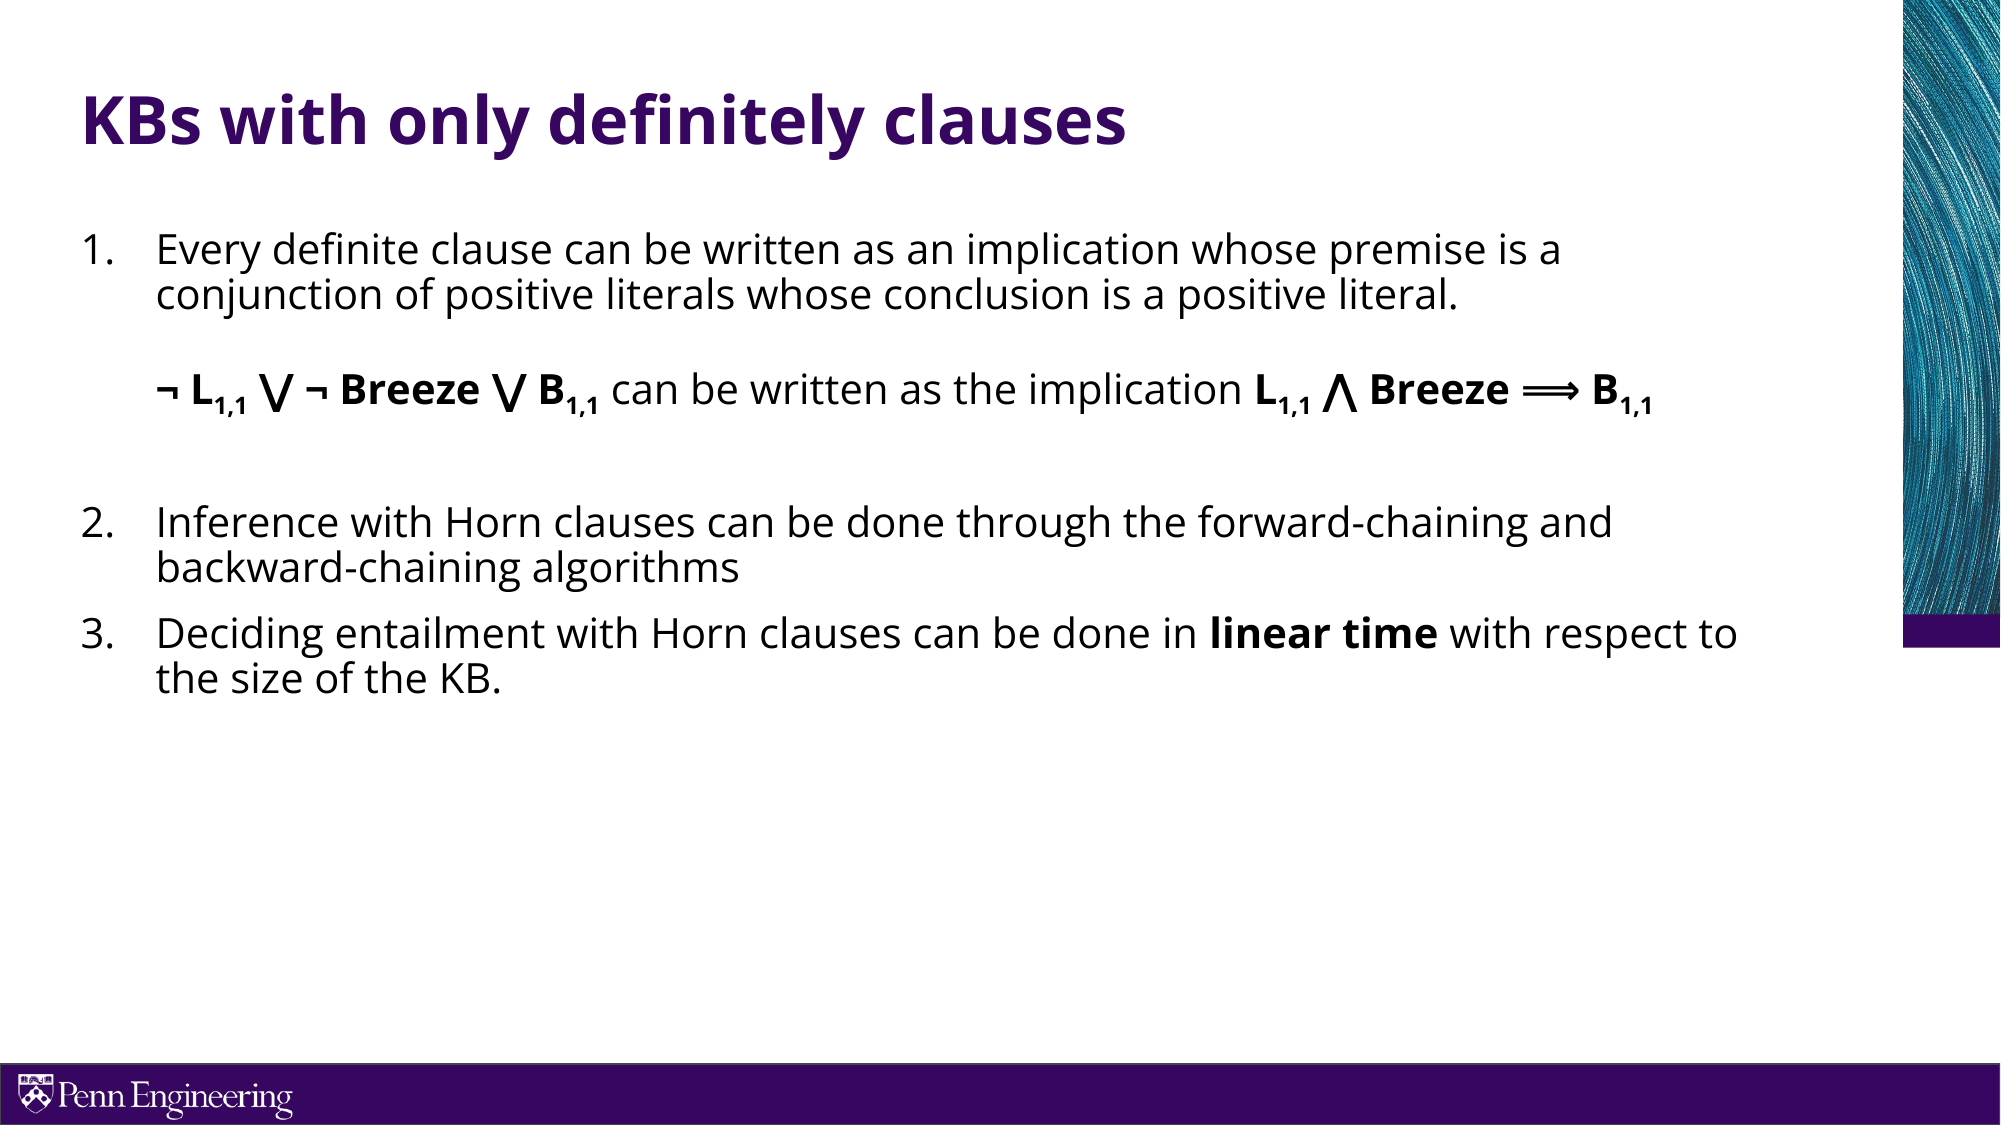

# KBs with only definitely clauses
Every definite clause can be written as an implication whose premise is a conjunction of positive literals whose conclusion is a positive literal.
¬ L1,1 ⋁ ¬ Breeze ⋁ B1,1 can be written as the implication L1,1 ⋀ Breeze ⟹ B1,1

Inference with Horn clauses can be done through the forward-chaining and backward-chaining algorithms
Deciding entailment with Horn clauses can be done in linear time with respect to the size of the KB.